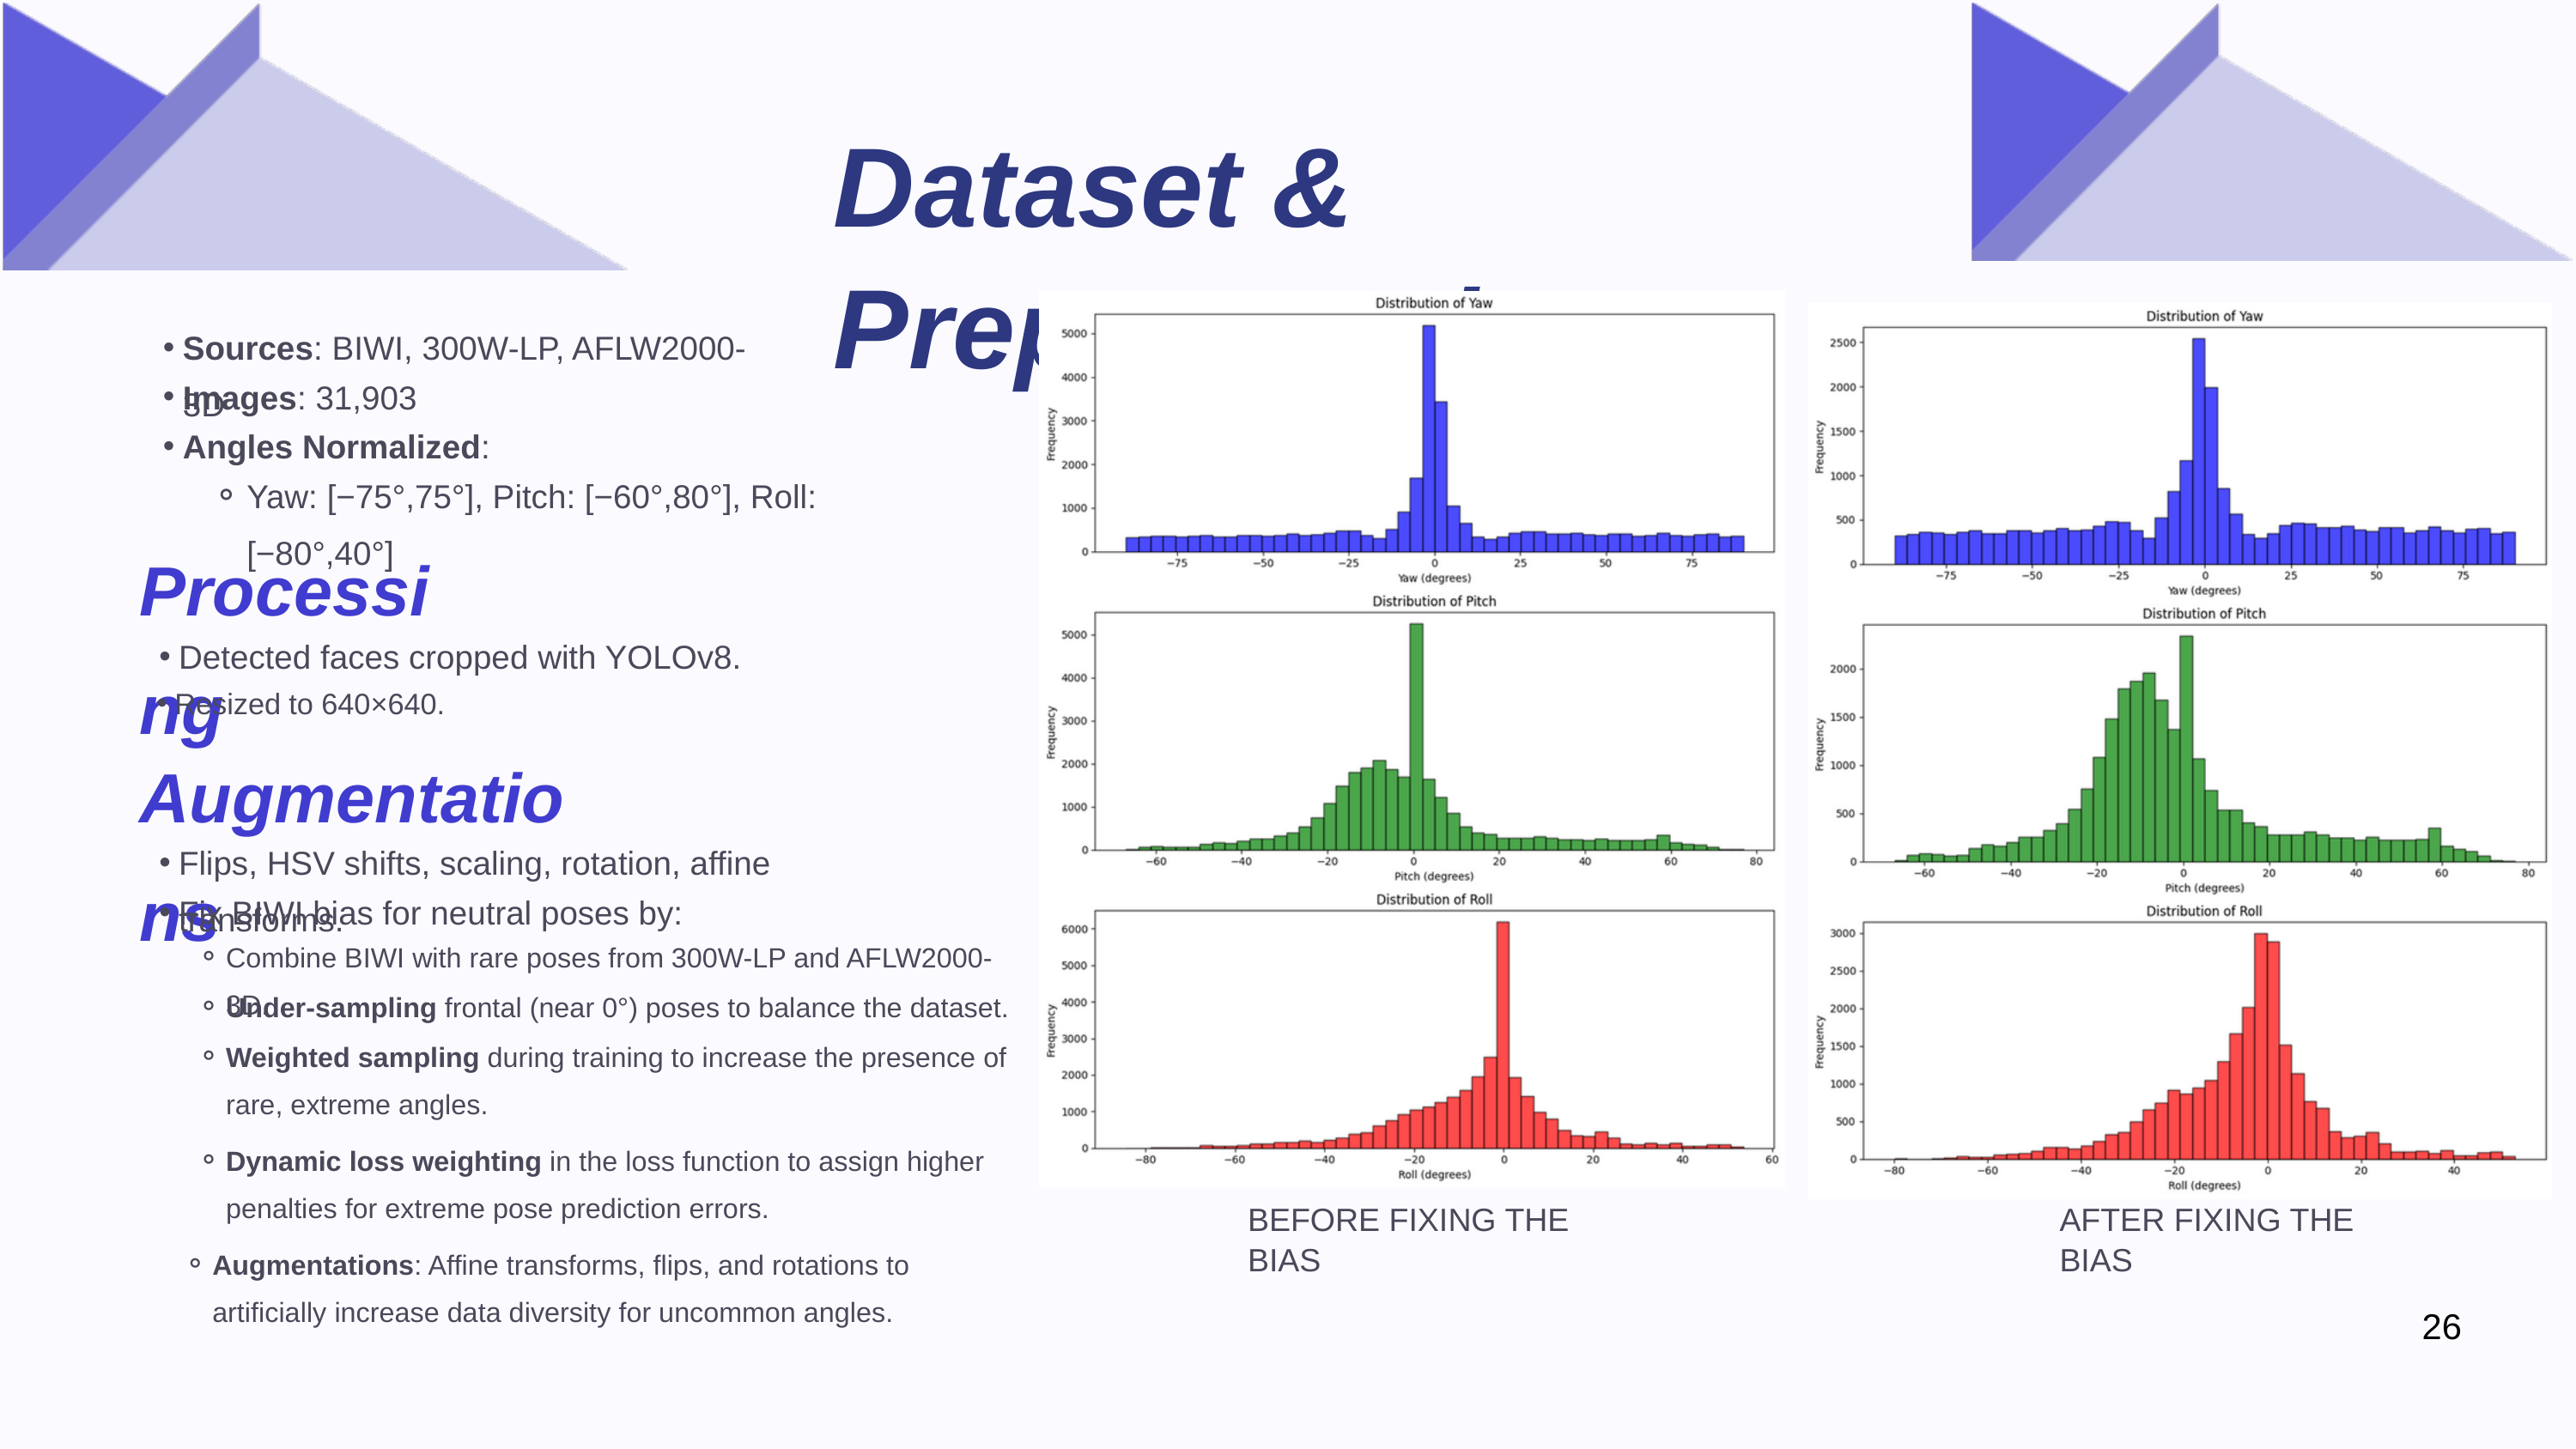

Dataset & Preprocessing

Sources: BIWI, 300W-LP, AFLW2000-3D
Images: 31,903
Angles Normalized:
Yaw: [−75°,75°], Pitch: [−60°,80°], Roll: [−80°,40°]
Processing
Detected faces cropped with YOLOv8.
Resized to 640×640.
Augmentations
Flips, HSV shifts, scaling, rotation, affine transforms.
Fix BIWI bias for neutral poses by:
Combine BIWI with rare poses from 300W-LP and AFLW2000-3D.
Under-sampling frontal (near 0°) poses to balance the dataset.
Weighted sampling during training to increase the presence of rare, extreme angles.
Dynamic loss weighting in the loss function to assign higher penalties for extreme pose prediction errors.
BEFORE FIXING THE BIAS
AFTER FIXING THE BIAS
Augmentations: Affine transforms, flips, and rotations to artificially increase data diversity for uncommon angles.
26